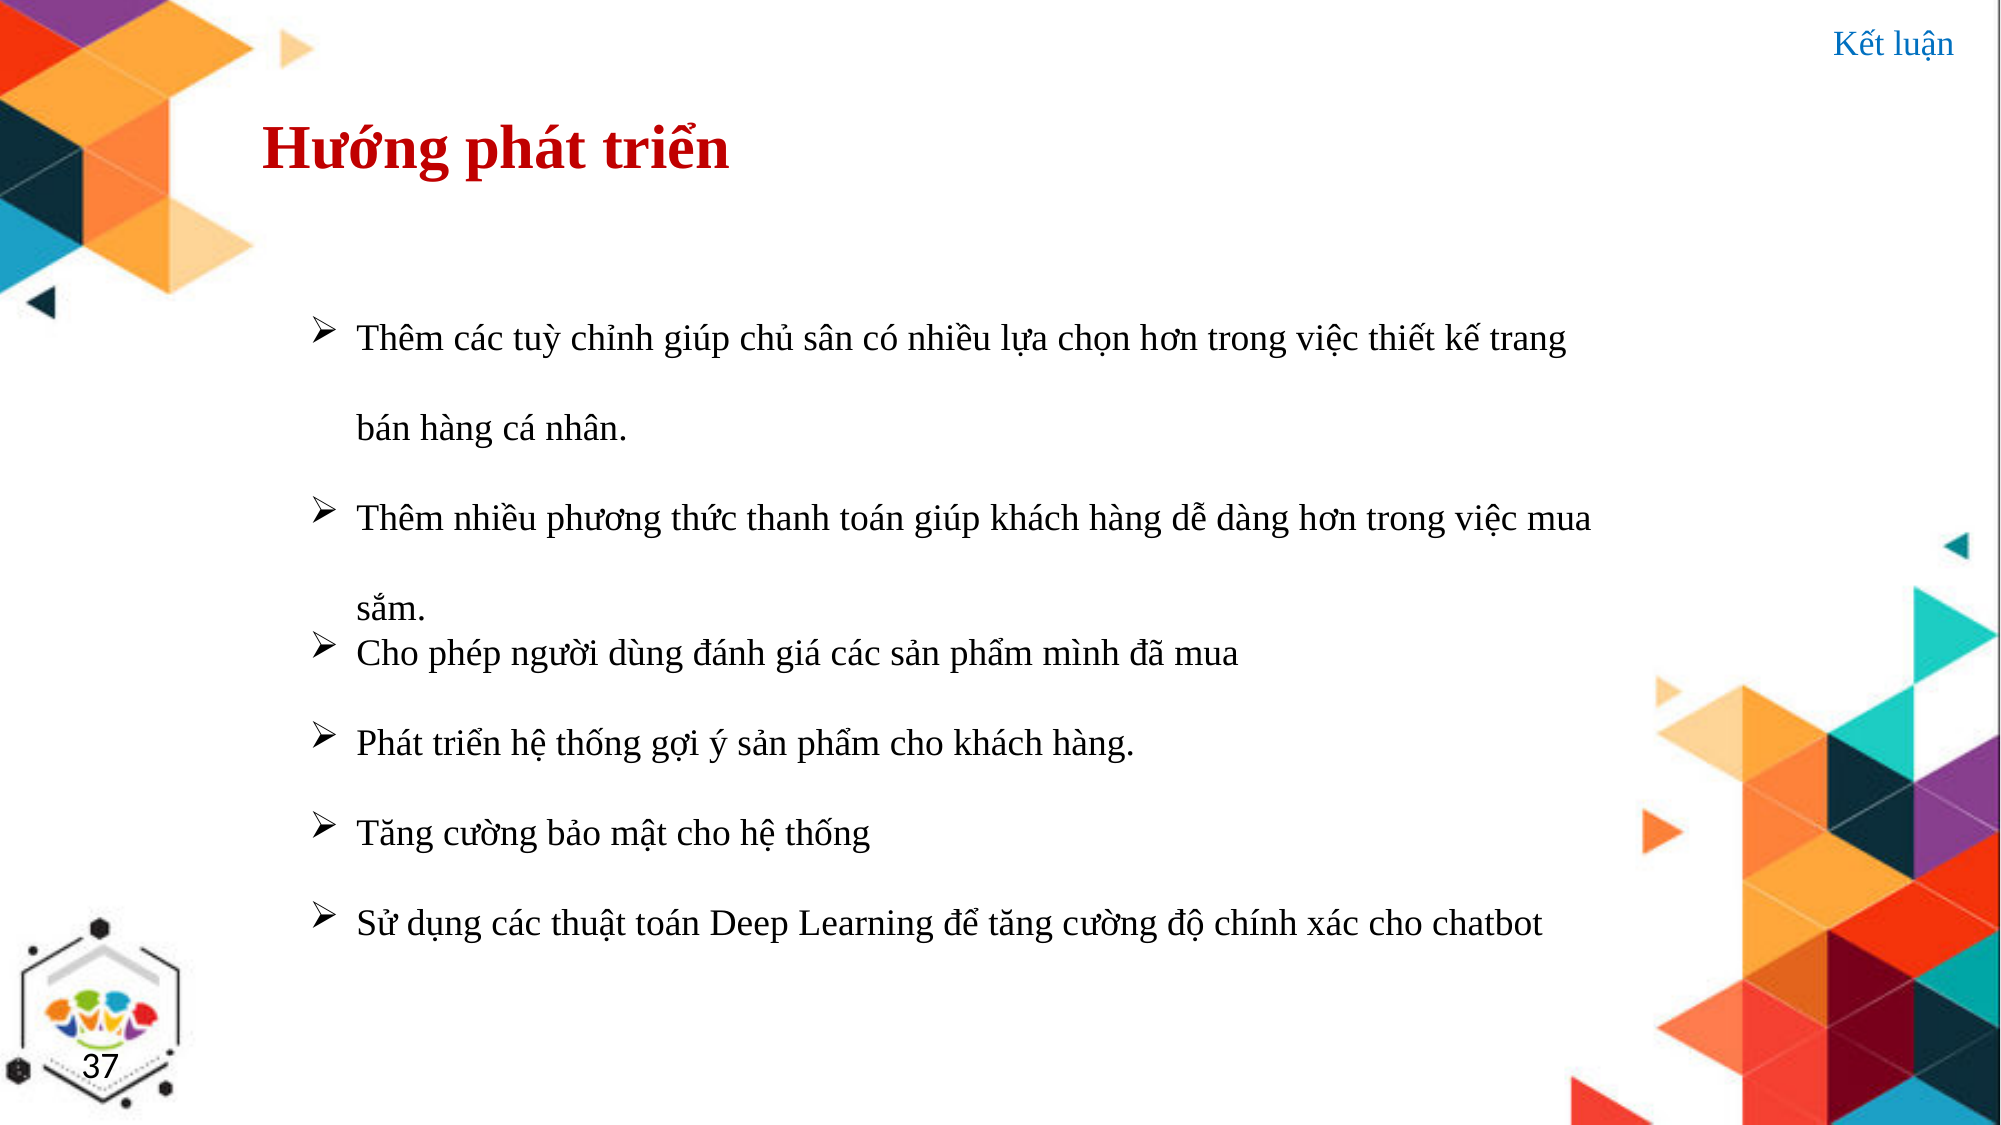

Kết luận
Hướng phát triển
Thêm các tuỳ chỉnh giúp chủ sân có nhiều lựa chọn hơn trong việc thiết kế trang bán hàng cá nhân.
Thêm nhiều phương thức thanh toán giúp khách hàng dễ dàng hơn trong việc mua sắm.
Cho phép người dùng đánh giá các sản phẩm mình đã mua
Phát triển hệ thống gợi ý sản phẩm cho khách hàng.
Tăng cường bảo mật cho hệ thống
Sử dụng các thuật toán Deep Learning để tăng cường độ chính xác cho chatbot

37